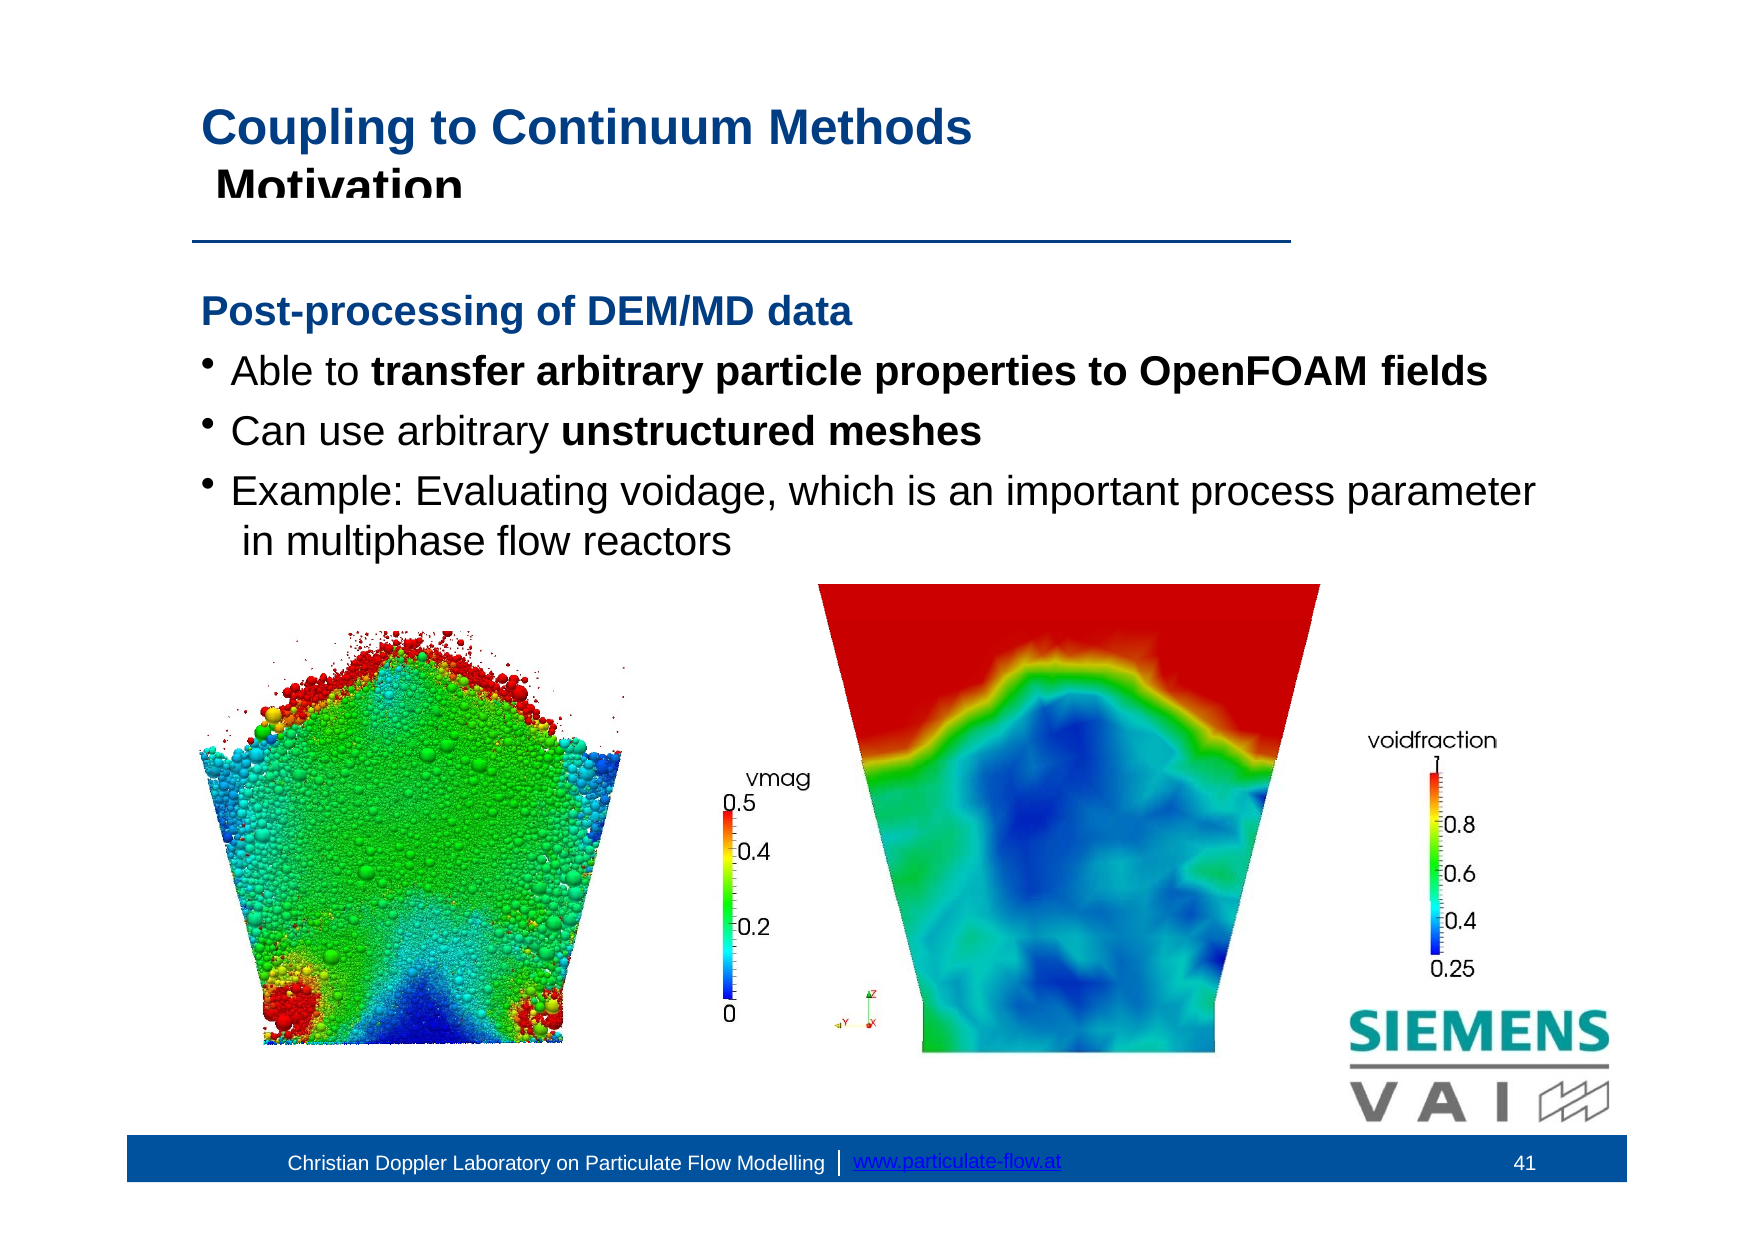

# Coupling to Continuum Methods  Motivation

Post-processing of DEM/MD data
Able to transfer arbitrary particle properties to OpenFOAM fields
Can use arbitrary unstructured meshes
Example: Evaluating voidage, which is an important process parameter  in multiphase flow reactors

41
www.particulate-flow.at
Christian Doppler Laboratory on Particulate Flow Modelling